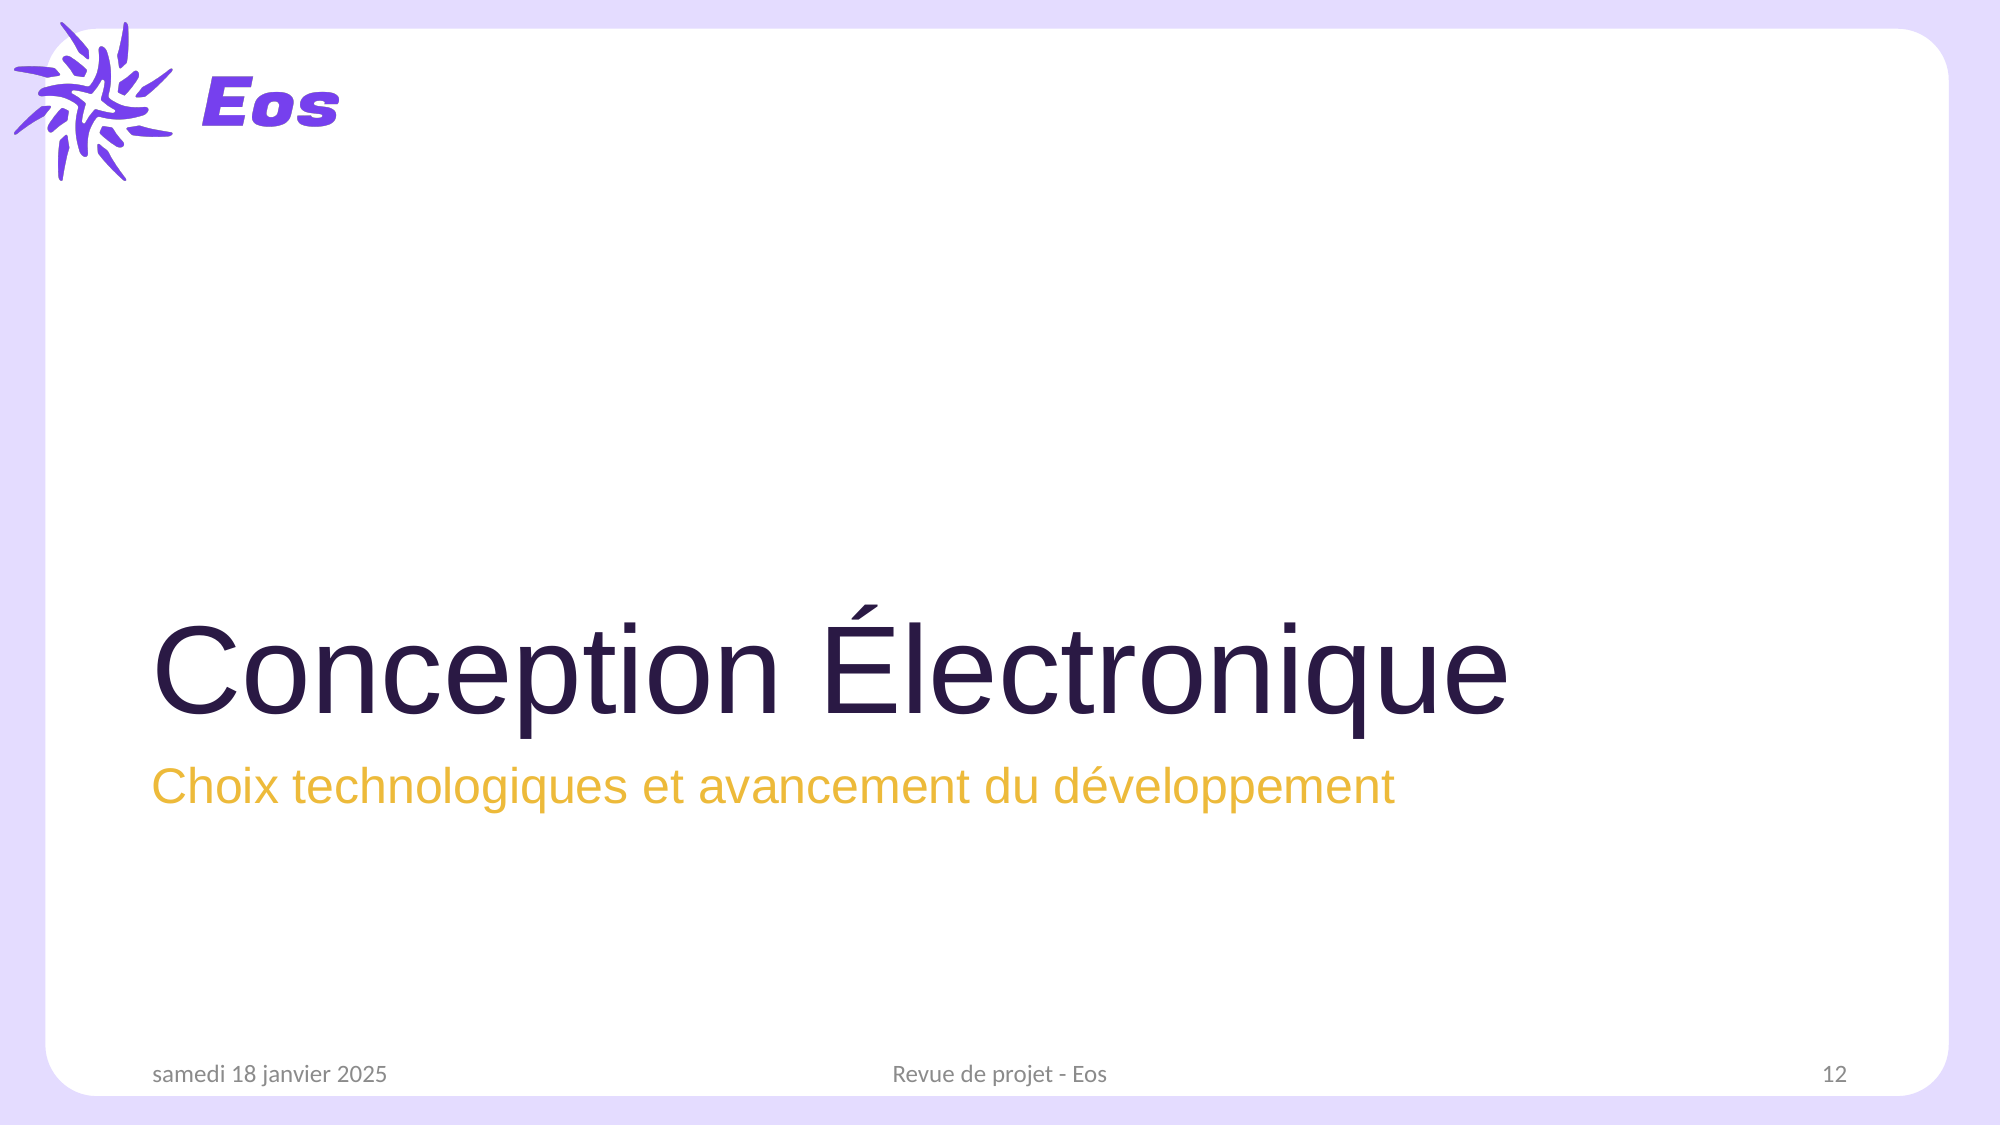

# Conception Électronique
Choix technologiques et avancement du développement
samedi 18 janvier 2025
Revue de projet - Eos
12